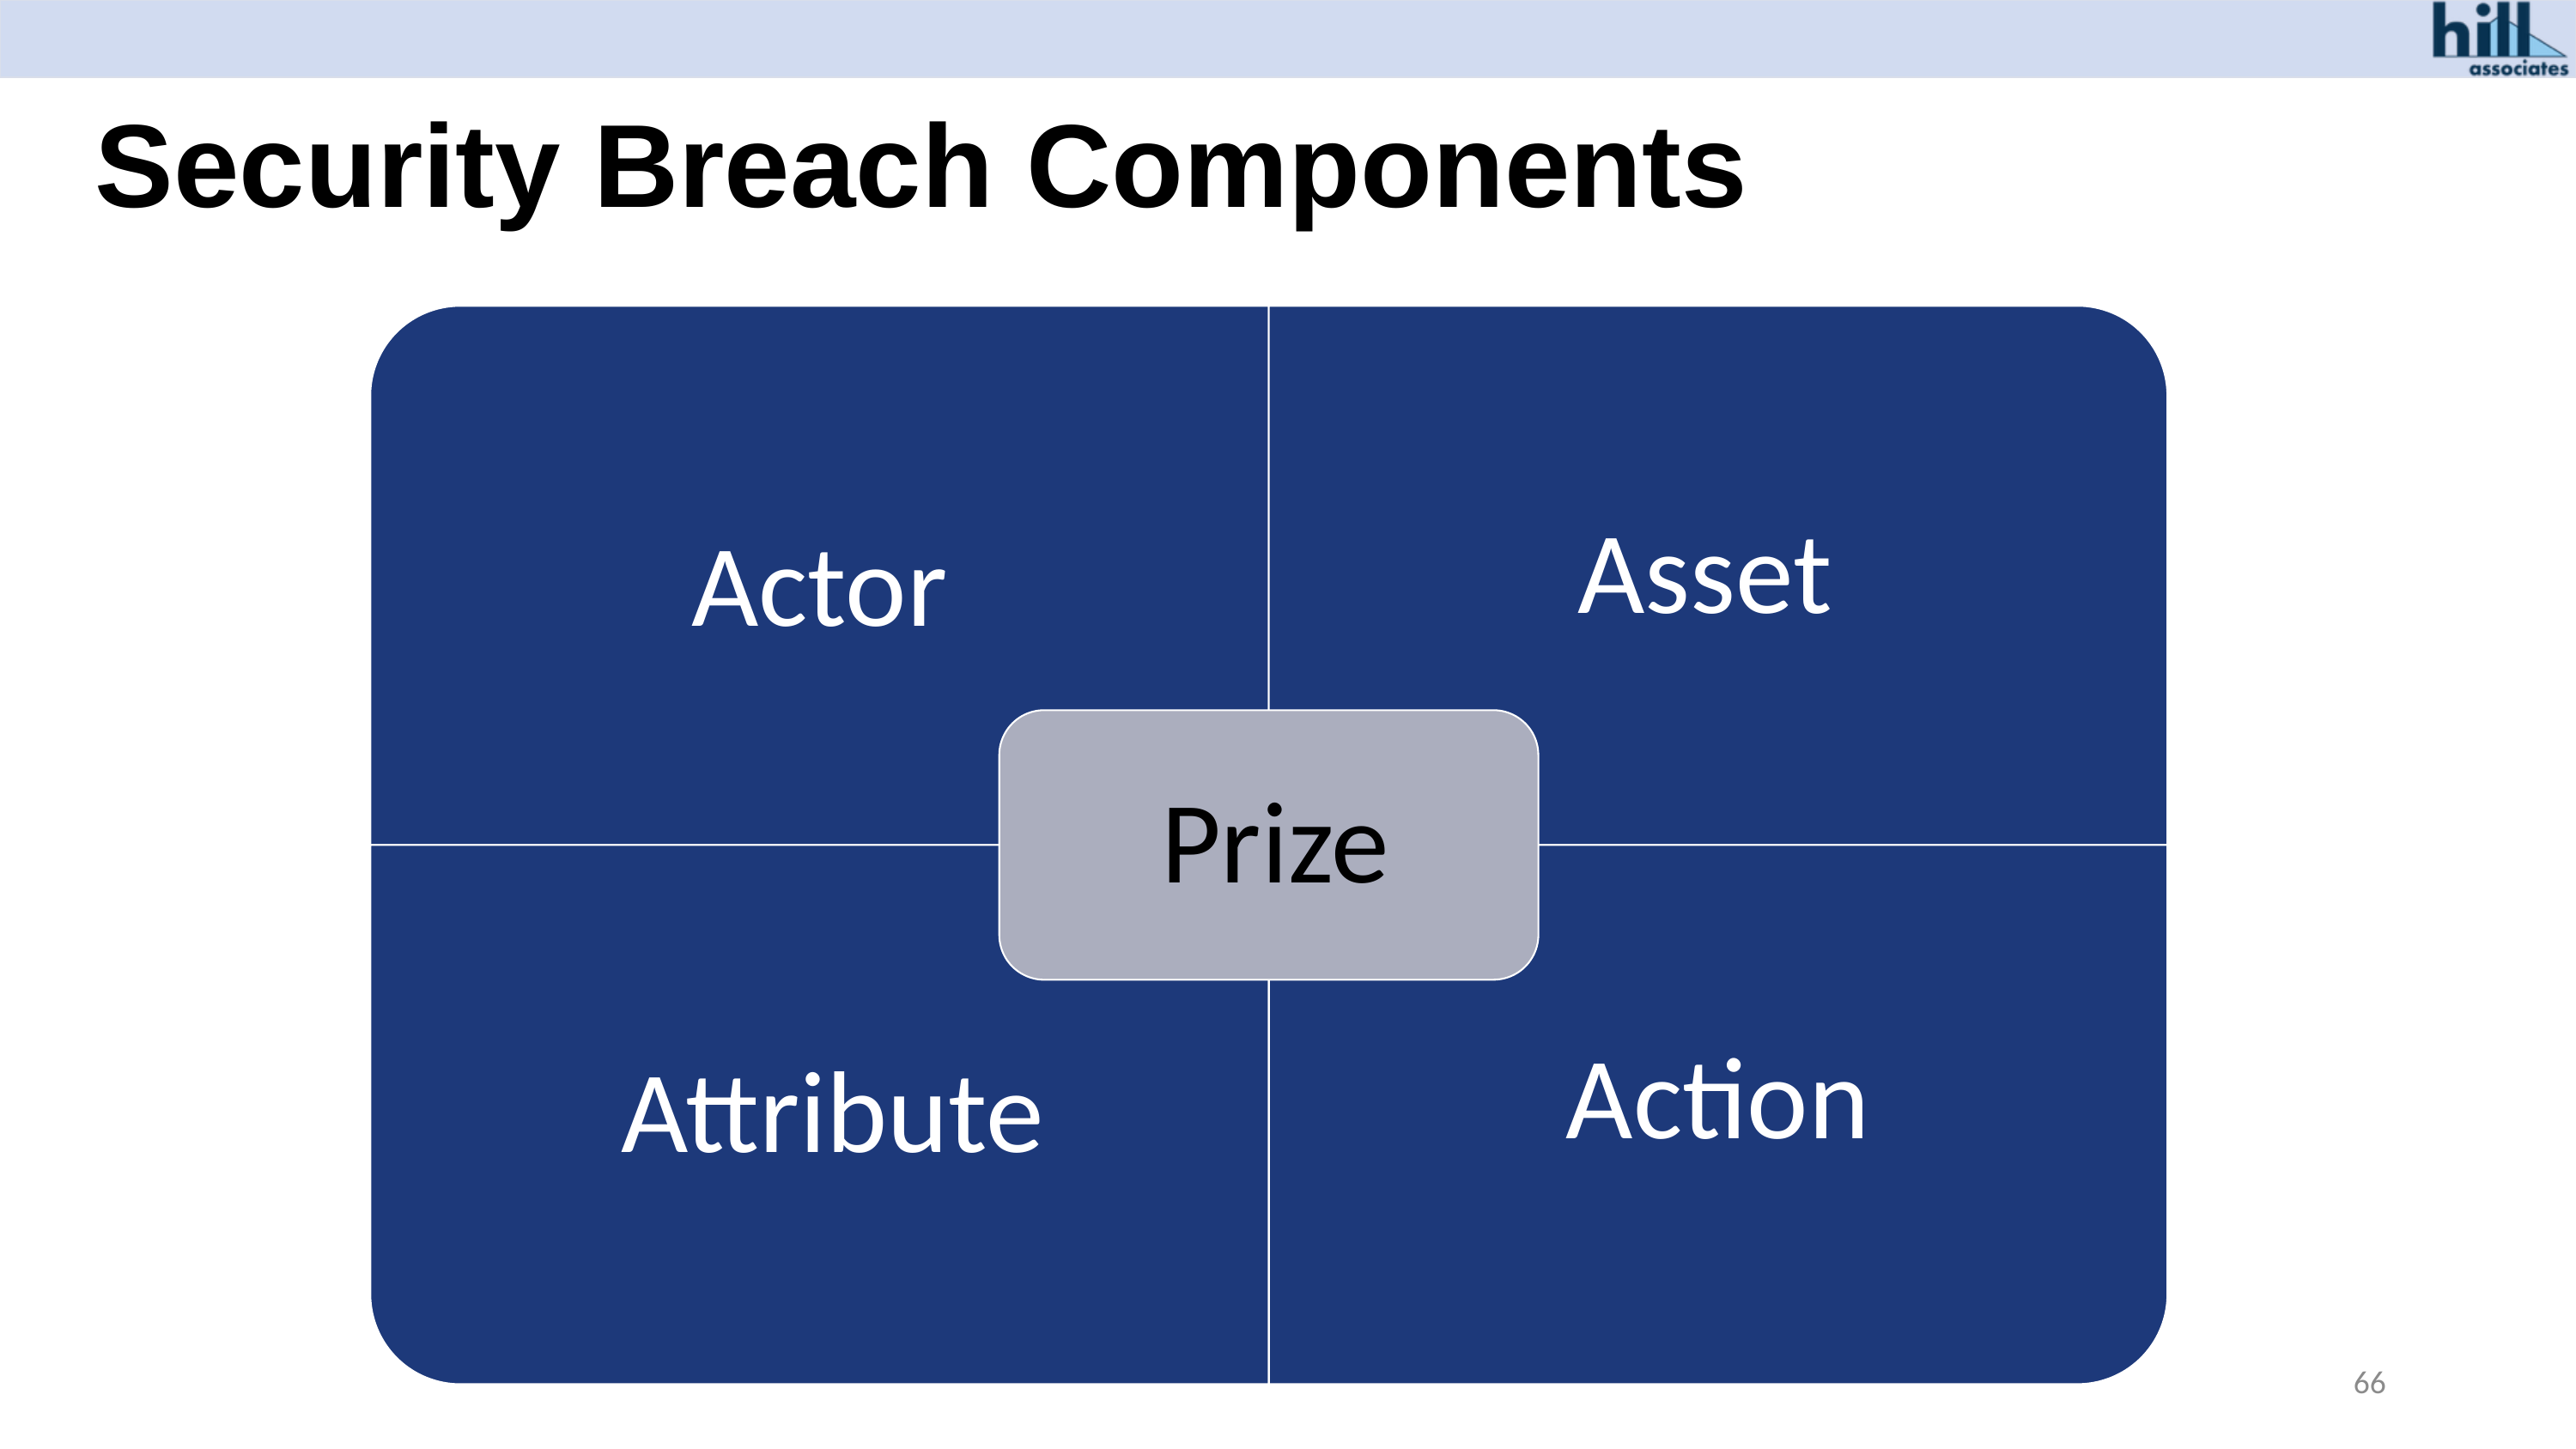

# Security Breach Components
Actor
Asset
Attribute
Action
Prize
66